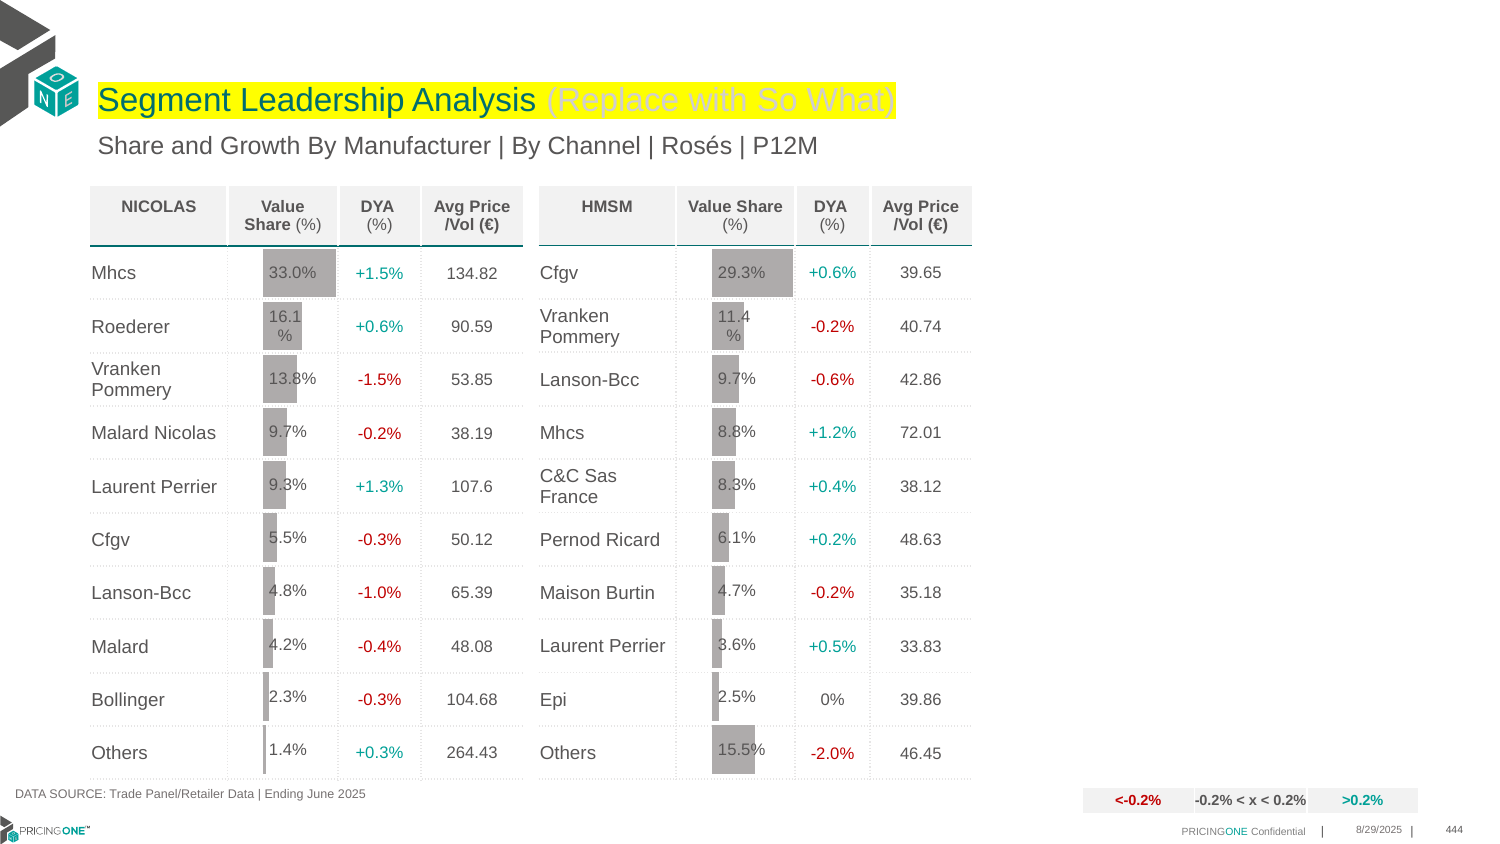

# Segment Leadership Analysis (Replace with So What)
Share and Growth By Manufacturer | By Channel | Rosés | P12M
| NICOLAS | Value Share (%) | DYA (%) | Avg Price /Vol (€) |
| --- | --- | --- | --- |
| Mhcs |  | +1.5% | 134.82 |
| Roederer |  | +0.6% | 90.59 |
| Vranken Pommery |  | -1.5% | 53.85 |
| Malard Nicolas |  | -0.2% | 38.19 |
| Laurent Perrier |  | +1.3% | 107.6 |
| Cfgv |  | -0.3% | 50.12 |
| Lanson-Bcc |  | -1.0% | 65.39 |
| Malard |  | -0.4% | 48.08 |
| Bollinger |  | -0.3% | 104.68 |
| Others |  | +0.3% | 264.43 |
| HMSM | Value Share (%) | DYA (%) | Avg Price /Vol (€) |
| --- | --- | --- | --- |
| Cfgv |  | +0.6% | 39.65 |
| Vranken Pommery |  | -0.2% | 40.74 |
| Lanson-Bcc |  | -0.6% | 42.86 |
| Mhcs |  | +1.2% | 72.01 |
| C&C Sas France |  | +0.4% | 38.12 |
| Pernod Ricard |  | +0.2% | 48.63 |
| Maison Burtin |  | -0.2% | 35.18 |
| Laurent Perrier |  | +0.5% | 33.83 |
| Epi |  | 0% | 39.86 |
| Others |  | -2.0% | 46.45 |

### Chart

| Category | Rosés | HMSM |
|---|---|
| None | 0.29263832041007837 |

### Chart

| Category | Rosés | NICOLAS |
|---|---|
| None | 0.32963116166517514 |
DATA SOURCE: Trade Panel/Retailer Data | Ending June 2025
| <-0.2% | -0.2% < x < 0.2% | >0.2% |
| --- | --- | --- |

8/29/2025
444